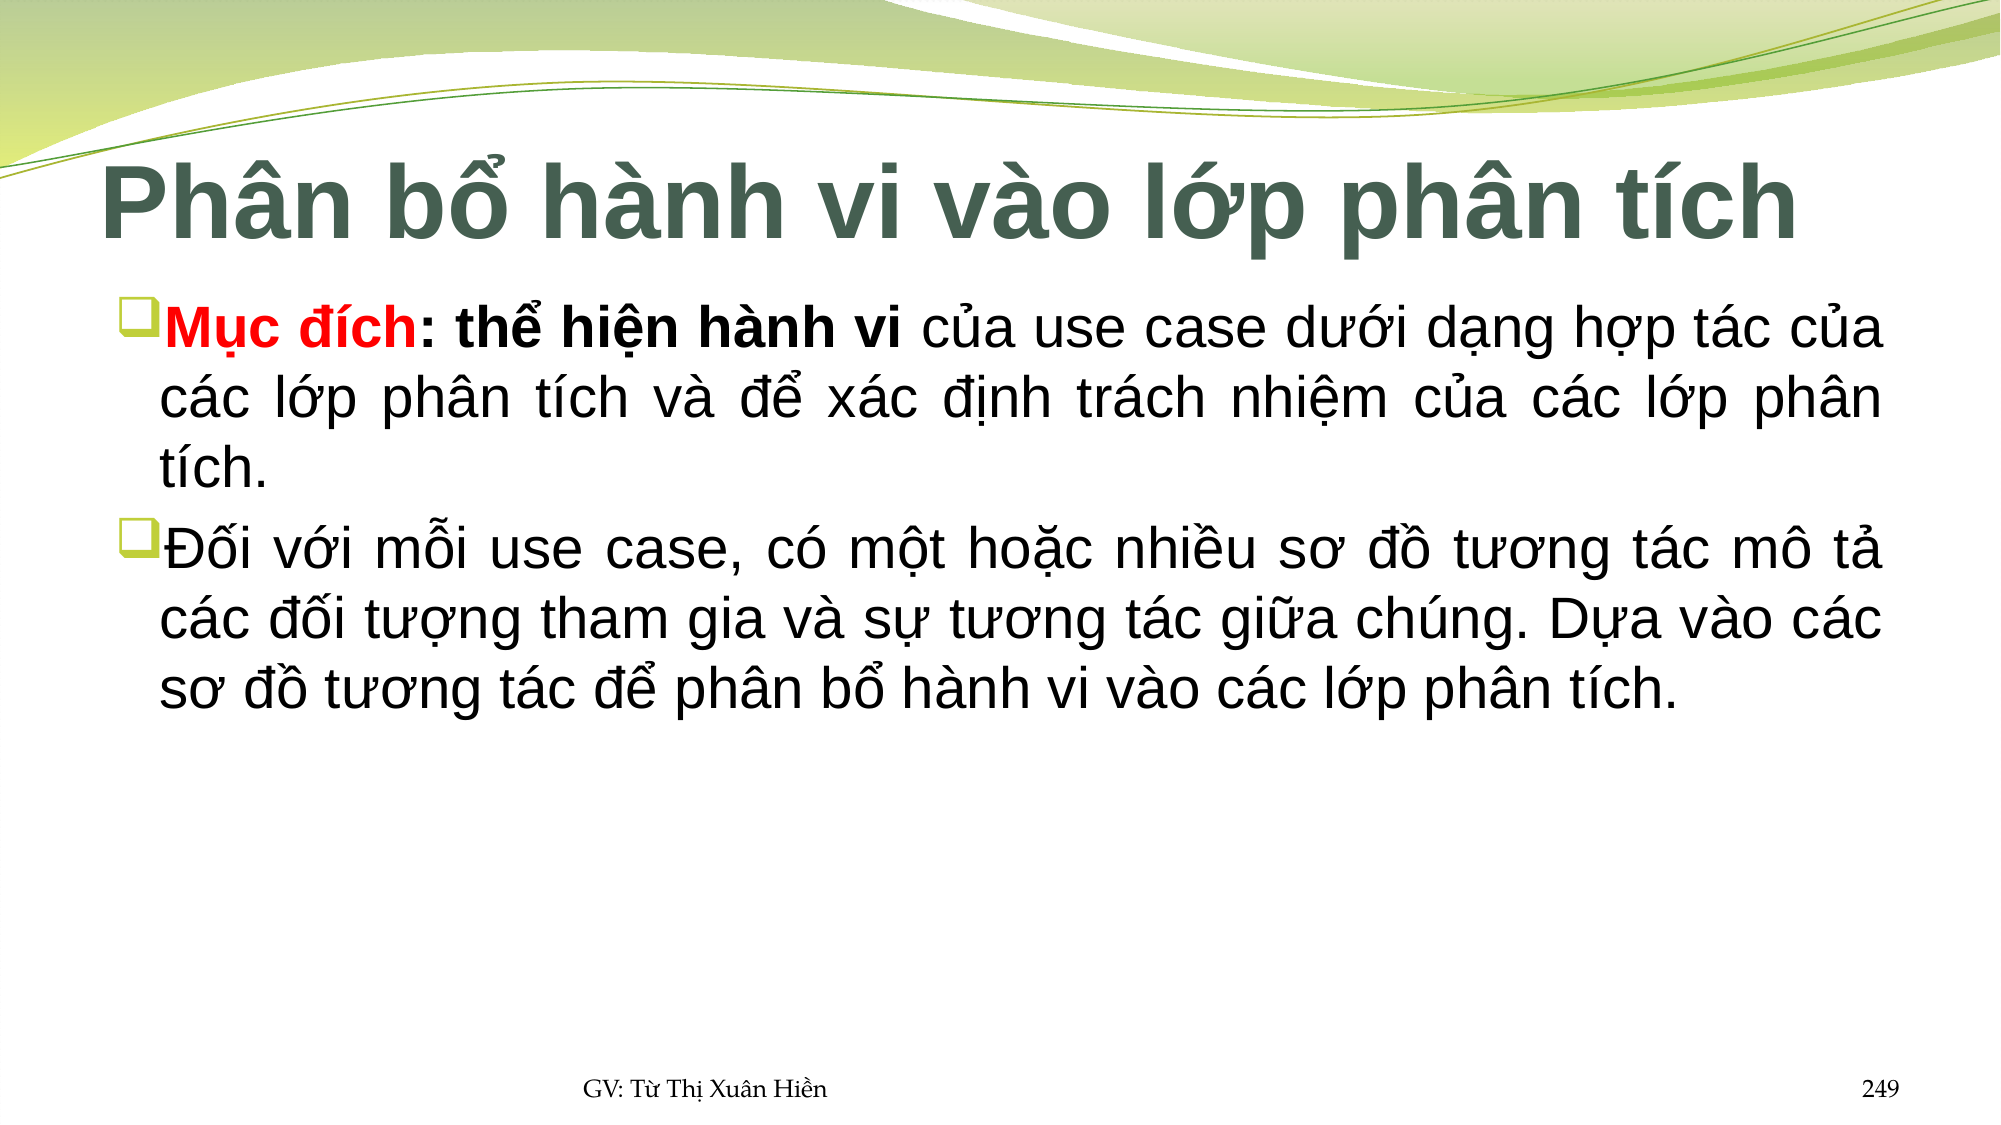

# Phân bổ hành vi vào lớp phân tích
Mục đích: thể hiện hành vi của use case dưới dạng hợp tác của các lớp phân tích và để xác định trách nhiệm của các lớp phân tích.
Đối với mỗi use case, có một hoặc nhiều sơ đồ tương tác mô tả các đối tượng tham gia và sự tương tác giữa chúng. Dựa vào các sơ đồ tương tác để phân bổ hành vi vào các lớp phân tích.
GV: Từ Thị Xuân Hiền
249